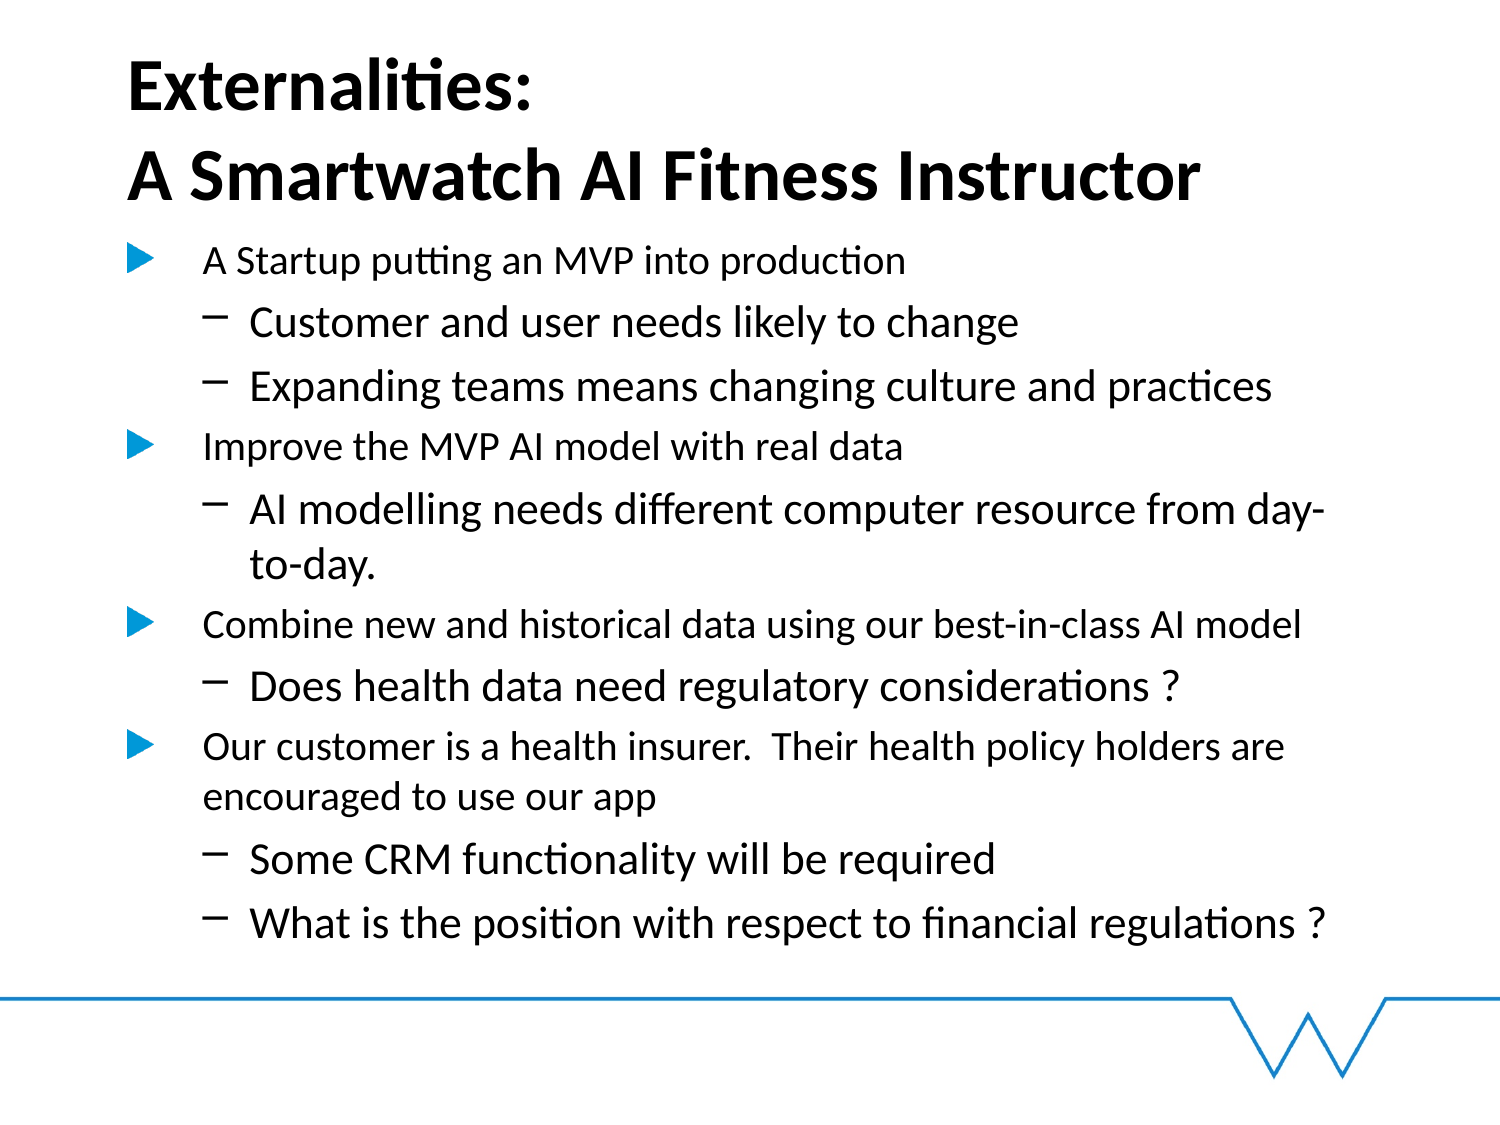

# Externalities: A Smartwatch AI Fitness Instructor
A Startup putting an MVP into production
Customer and user needs likely to change
Expanding teams means changing culture and practices
Improve the MVP AI model with real data
AI modelling needs different computer resource from day-to-day.
Combine new and historical data using our best-in-class AI model
Does health data need regulatory considerations ?
Our customer is a health insurer.  Their health policy holders are encouraged to use our app
Some CRM functionality will be required
What is the position with respect to financial regulations ?